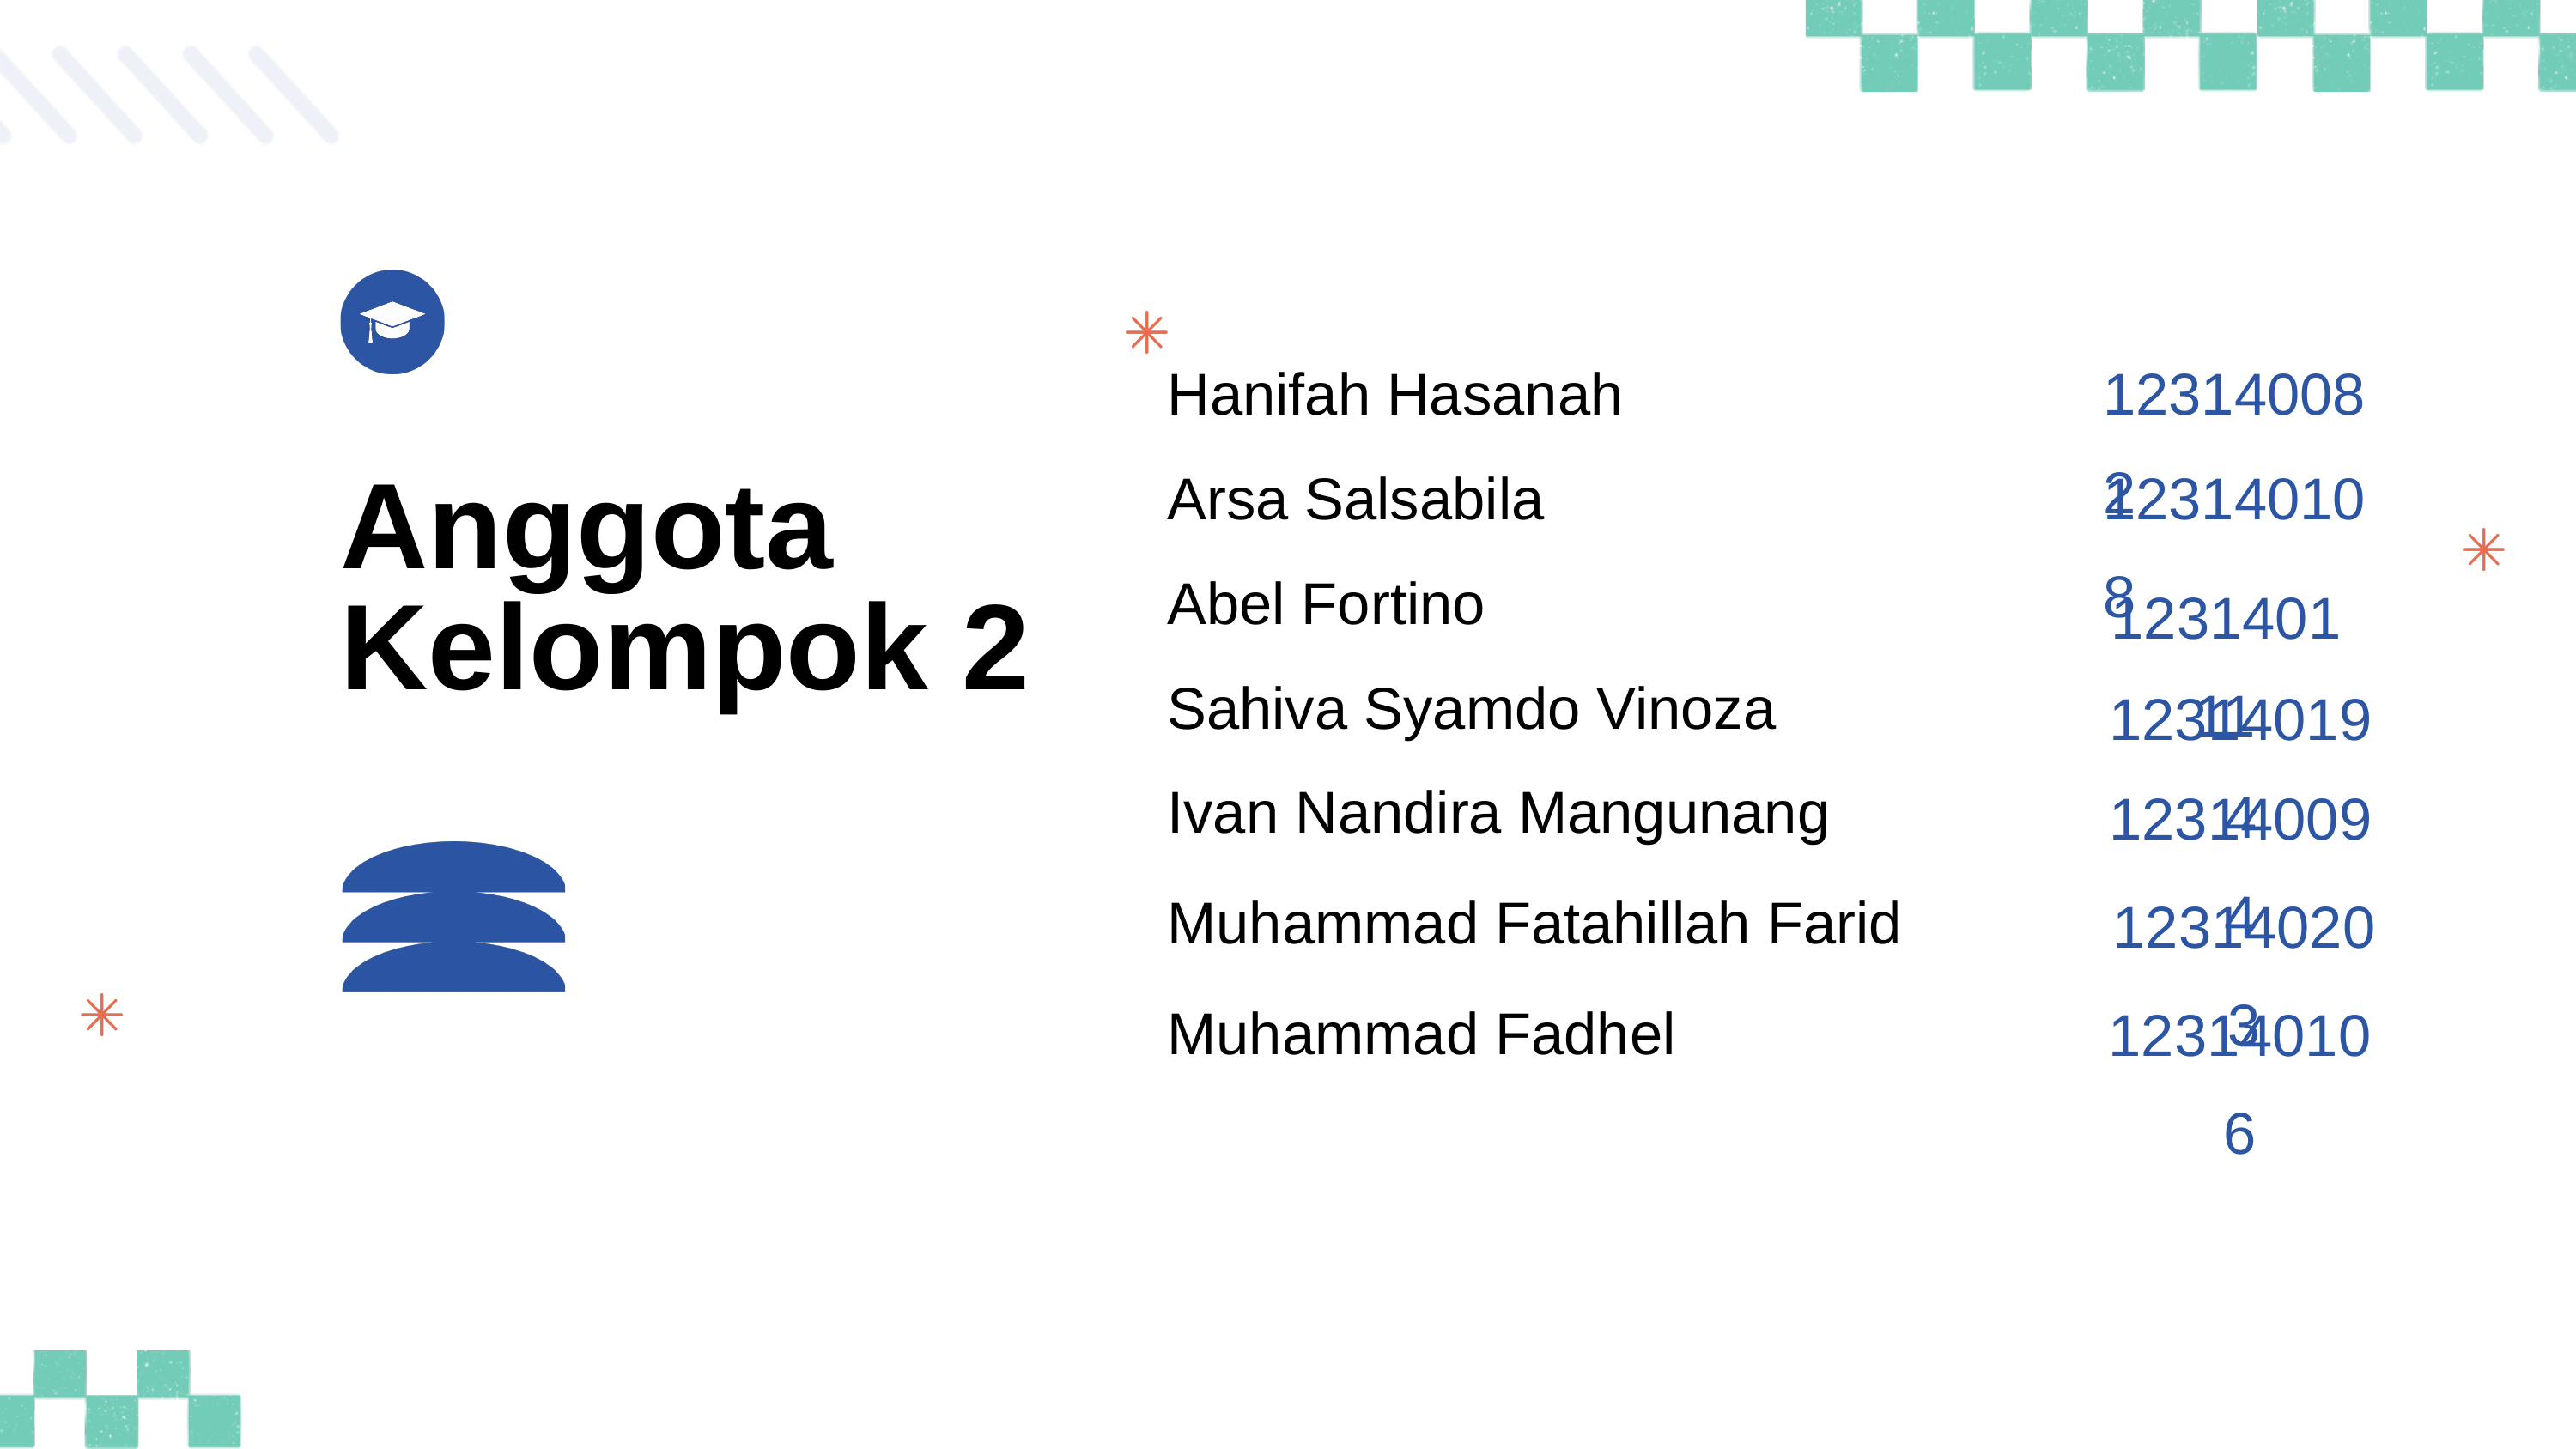

Hanifah Hasanah
123140082
Arsa Salsabila
123140108
Anggota Kelompok 2

Abel Fortino
123140111
Sahiva Syamdo Vinoza
123140194
Ivan Nandira Mangunang
123140094

Muhammad Fatahillah Farid
123140203
Muhammad Fadhel
123140106